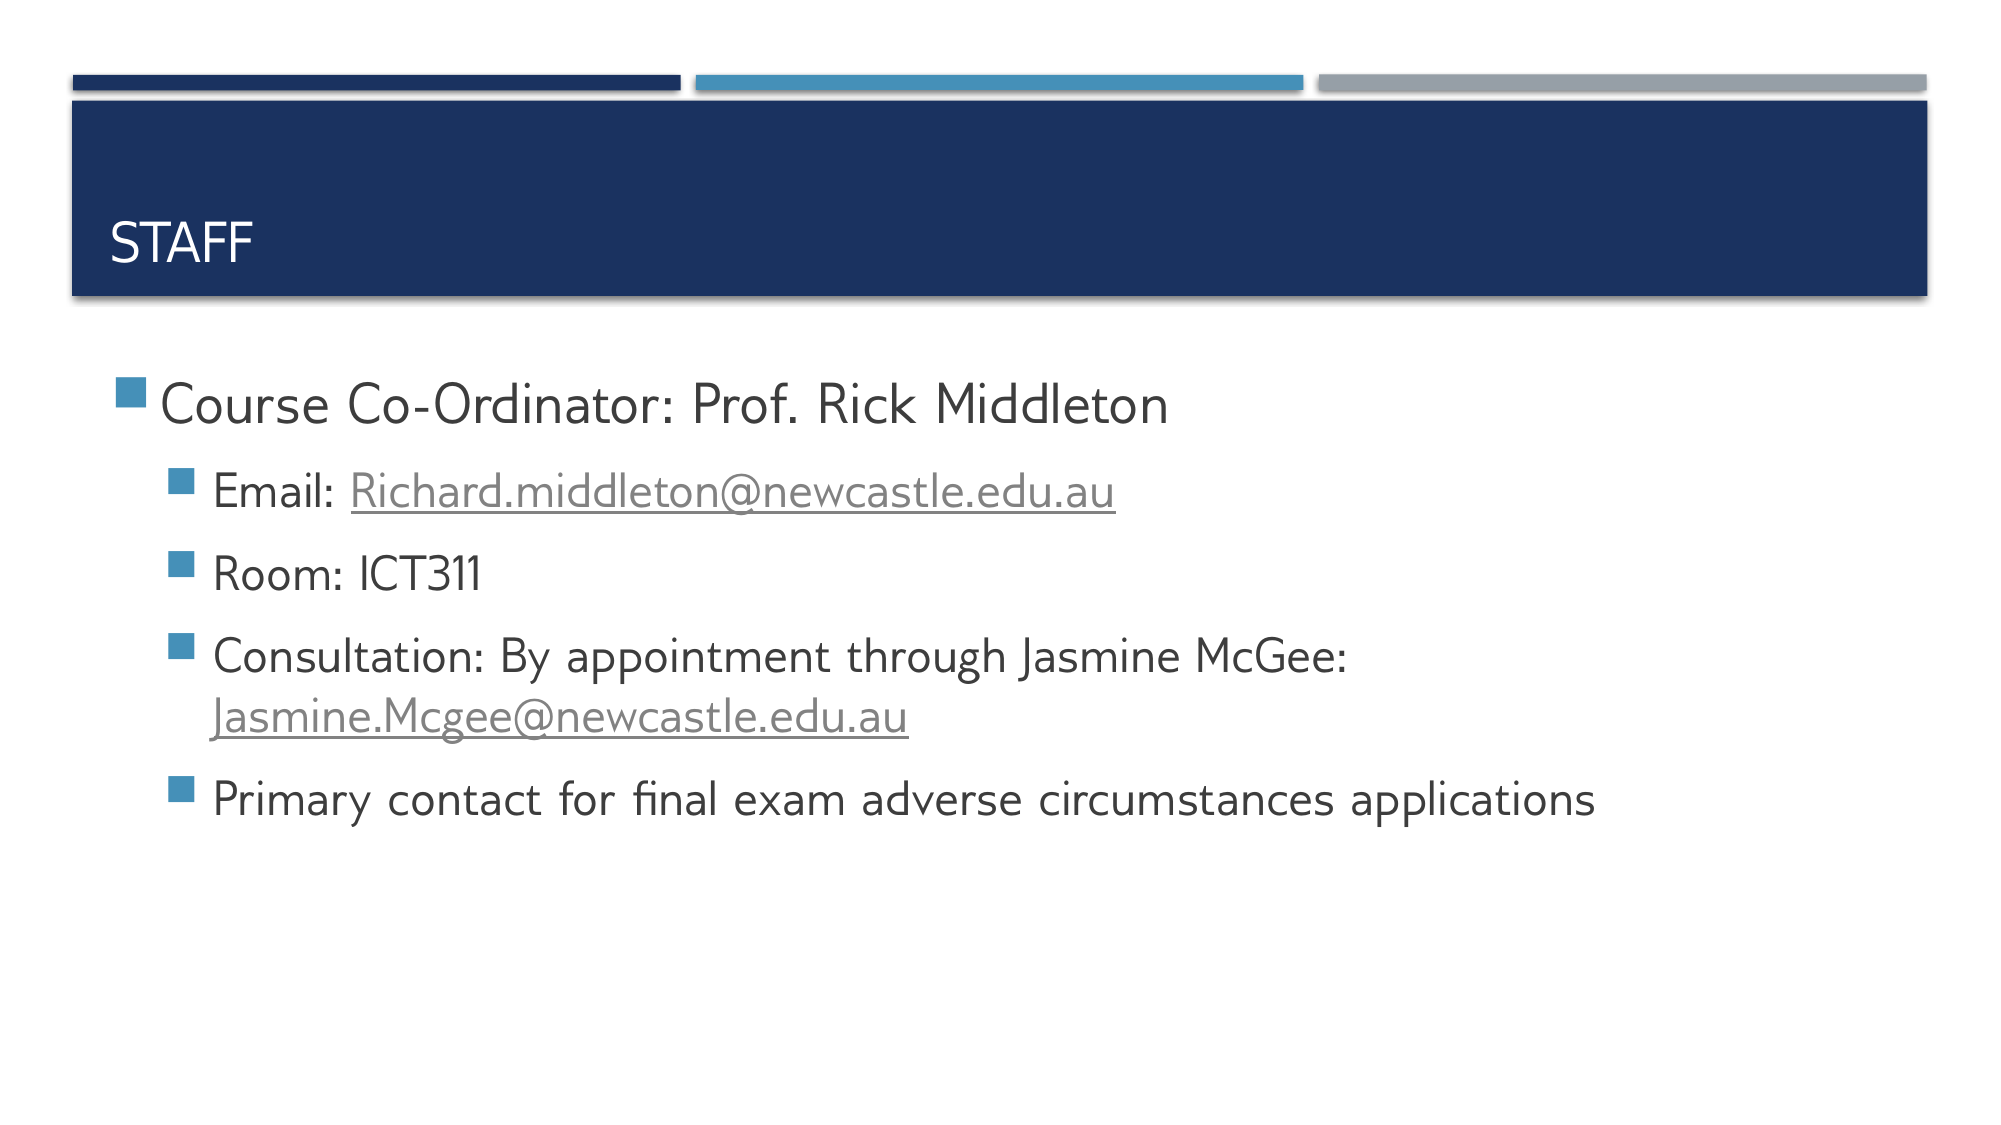

# Staff
Course Co-Ordinator: Prof. Rick Middleton
Email: Richard.middleton@newcastle.edu.au
Room: ICT311
Consultation: By appointment through Jasmine McGee: Jasmine.Mcgee@newcastle.edu.au
Primary contact for final exam adverse circumstances applications